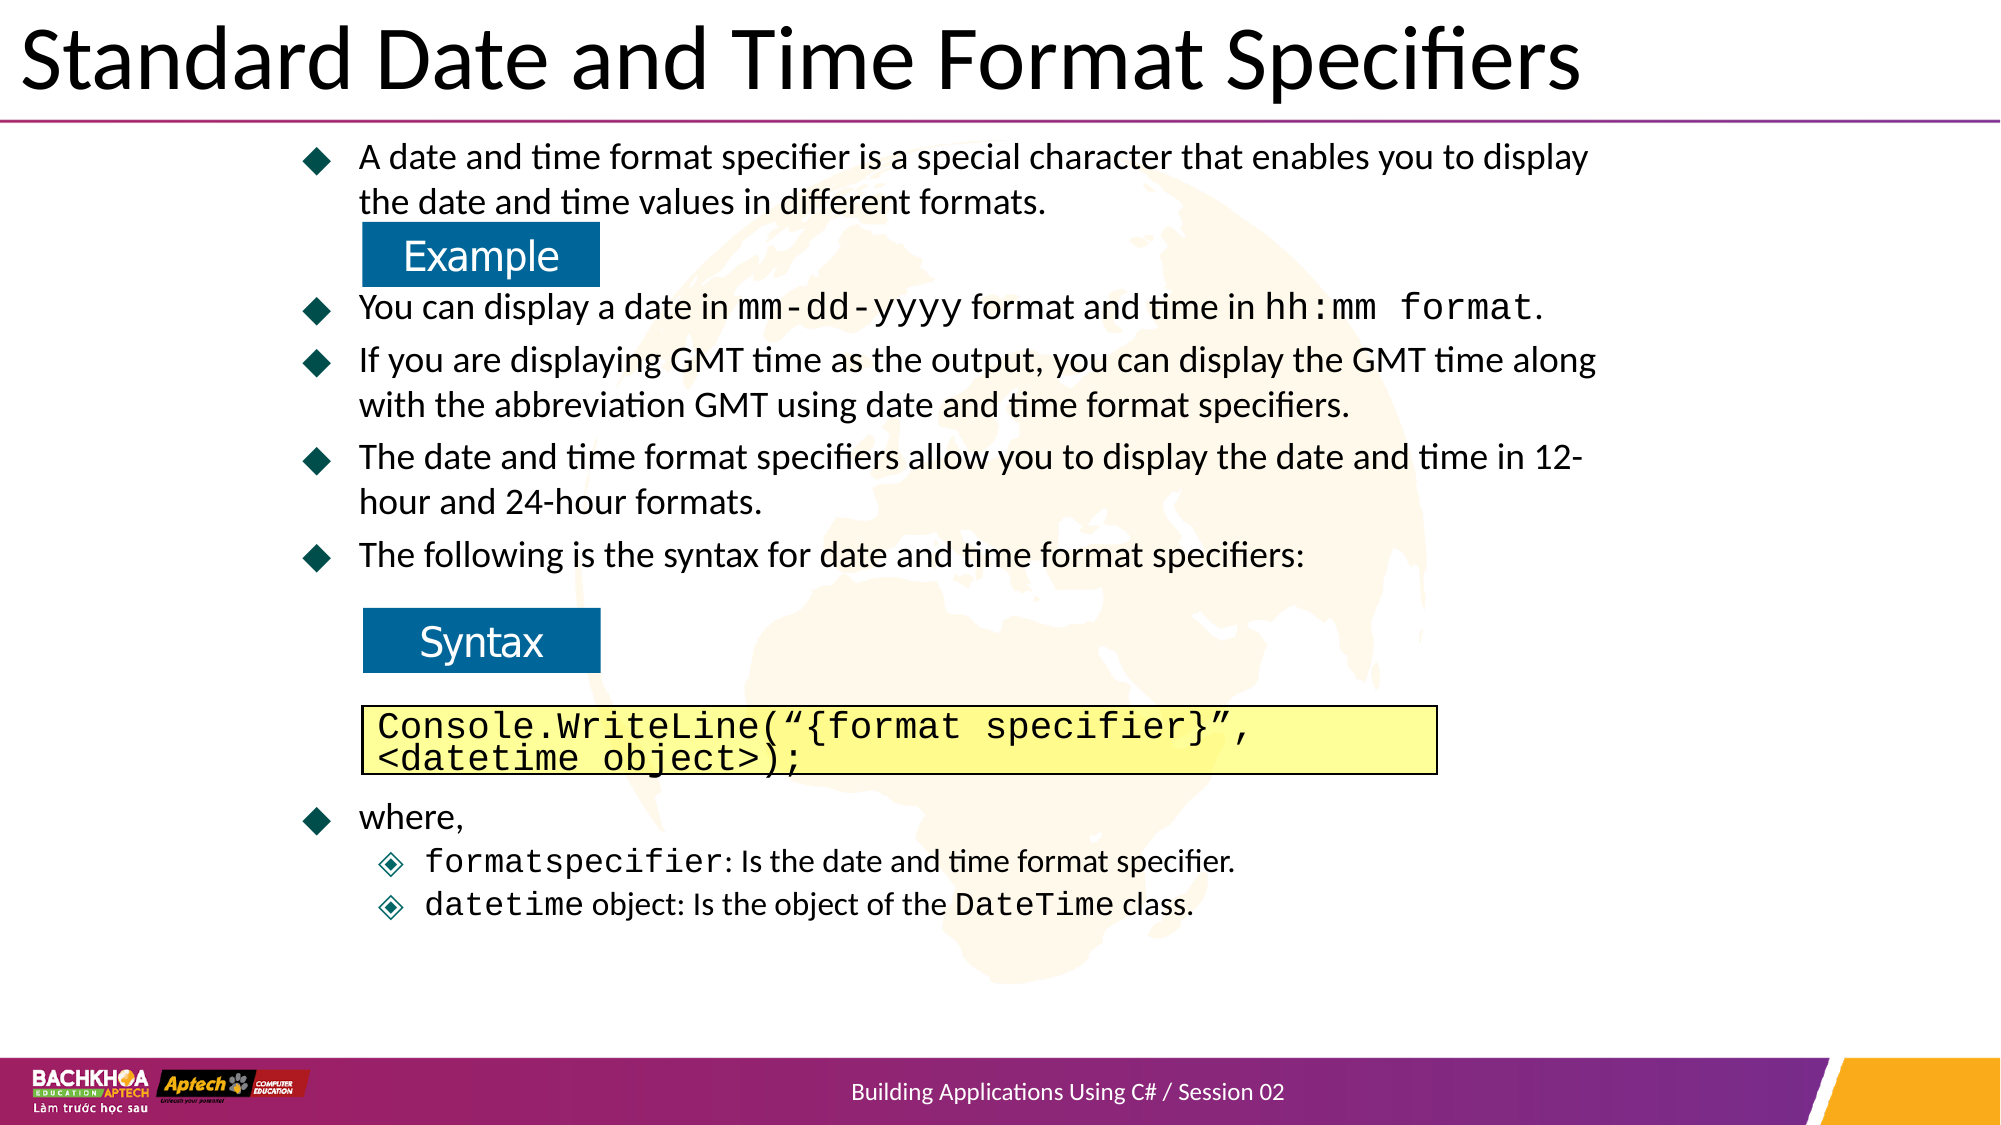

# Standard Date and Time Format Specifiers
A date and time format specifier is a special character that enables you to display the date and time values in different formats.

You can display a date in mm-dd-yyyy format and time in hh:mm format.
If you are displaying GMT time as the output, you can display the GMT time along with the abbreviation GMT using date and time format specifiers.
The date and time format specifiers allow you to display the date and time in 12-hour and 24-hour formats.
The following is the syntax for date and time format specifiers:

where,
formatspecifier: Is the date and time format specifier.
datetime object: Is the object of the DateTime class.

Example
Syntax
Console.WriteLine(“{format specifier}”, <datetime object>);
Building Applications Using C# / Session 02